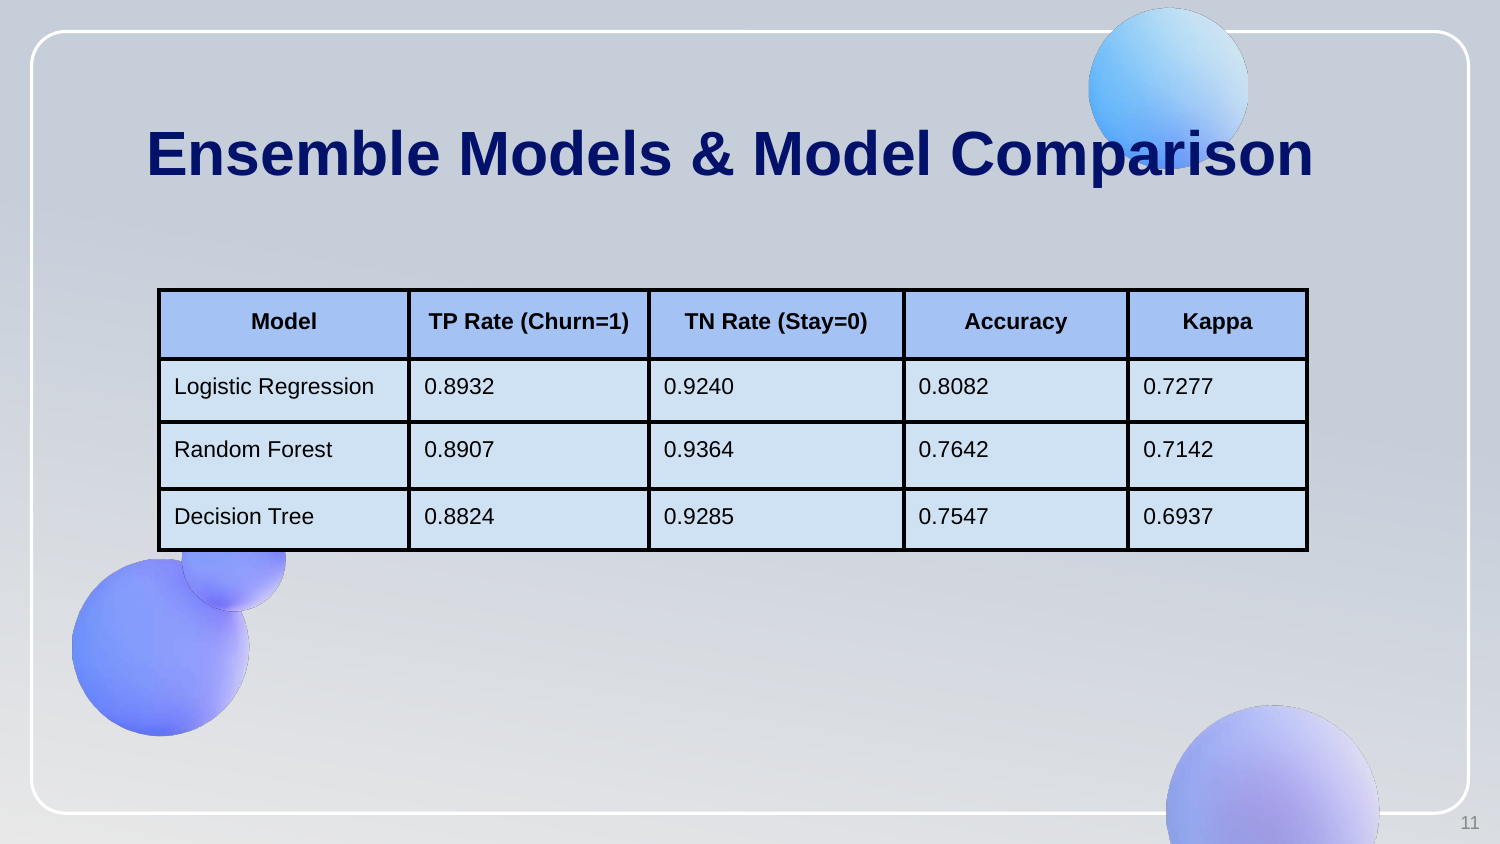

# Ensemble Models & Model Comparison
| Model | TP Rate (Churn=1) | TN Rate (Stay=0) | Accuracy | Kappa |
| --- | --- | --- | --- | --- |
| Logistic Regression | 0.8932 | 0.9240 | 0.8082 | 0.7277 |
| Random Forest | 0.8907 | 0.9364 | 0.7642 | 0.7142 |
| Decision Tree | 0.8824 | 0.9285 | 0.7547 | 0.6937 |
11